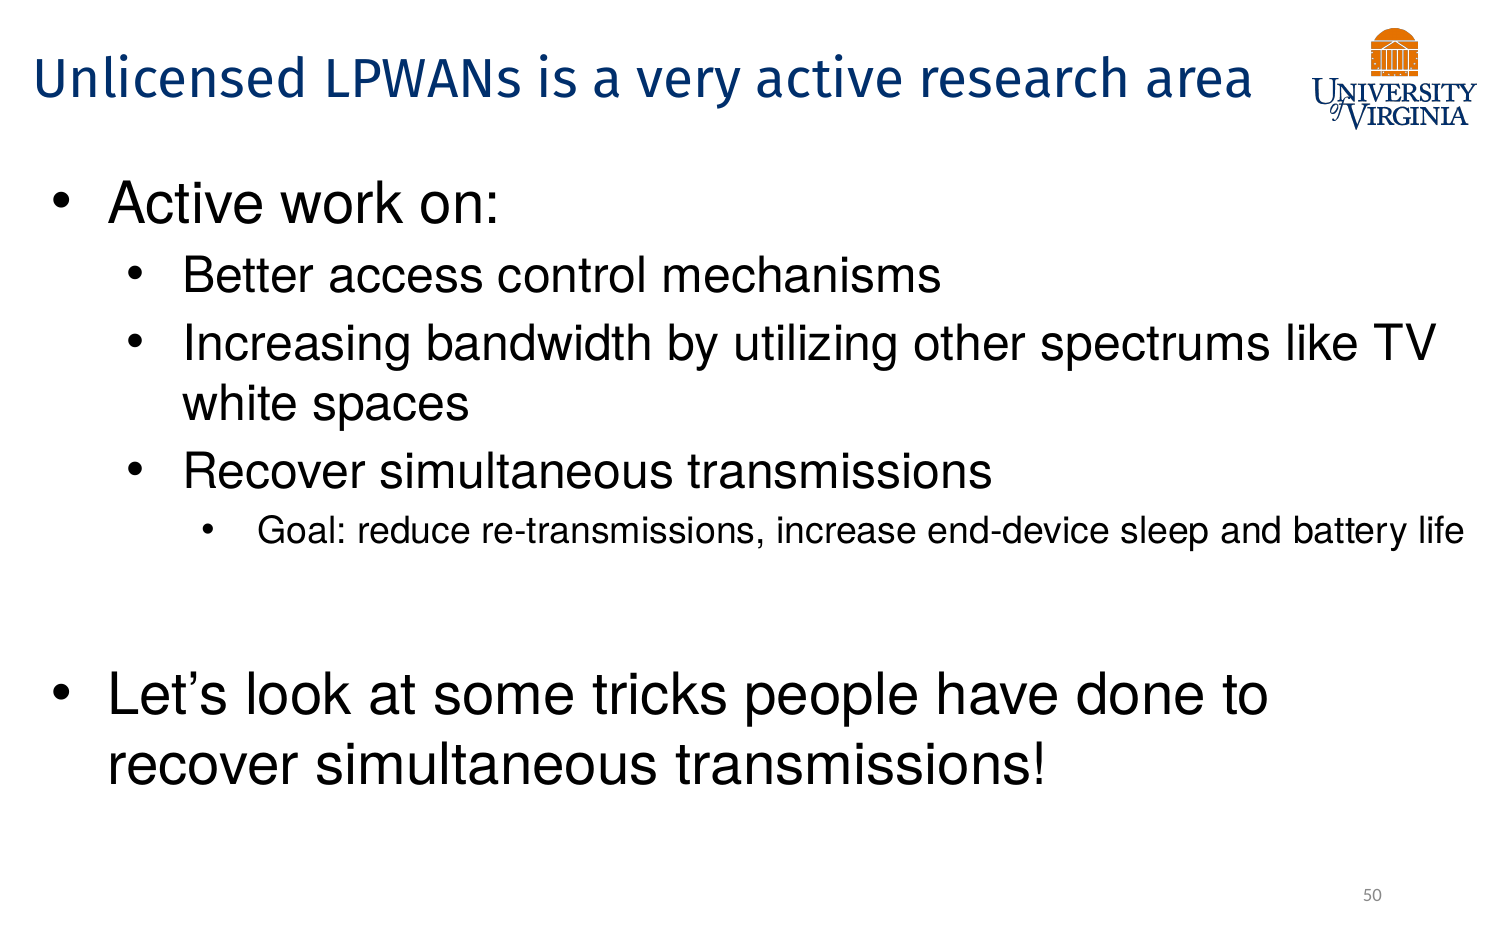

# Unlicensed LPWANs is a very active research area
Active work on:
Better access control mechanisms
Increasing bandwidth by utilizing other spectrums like TV white spaces
Recover simultaneous transmissions
Goal: reduce re-transmissions, increase end-device sleep and battery life

Let’s look at some tricks people have done to recover simultaneous transmissions!

50